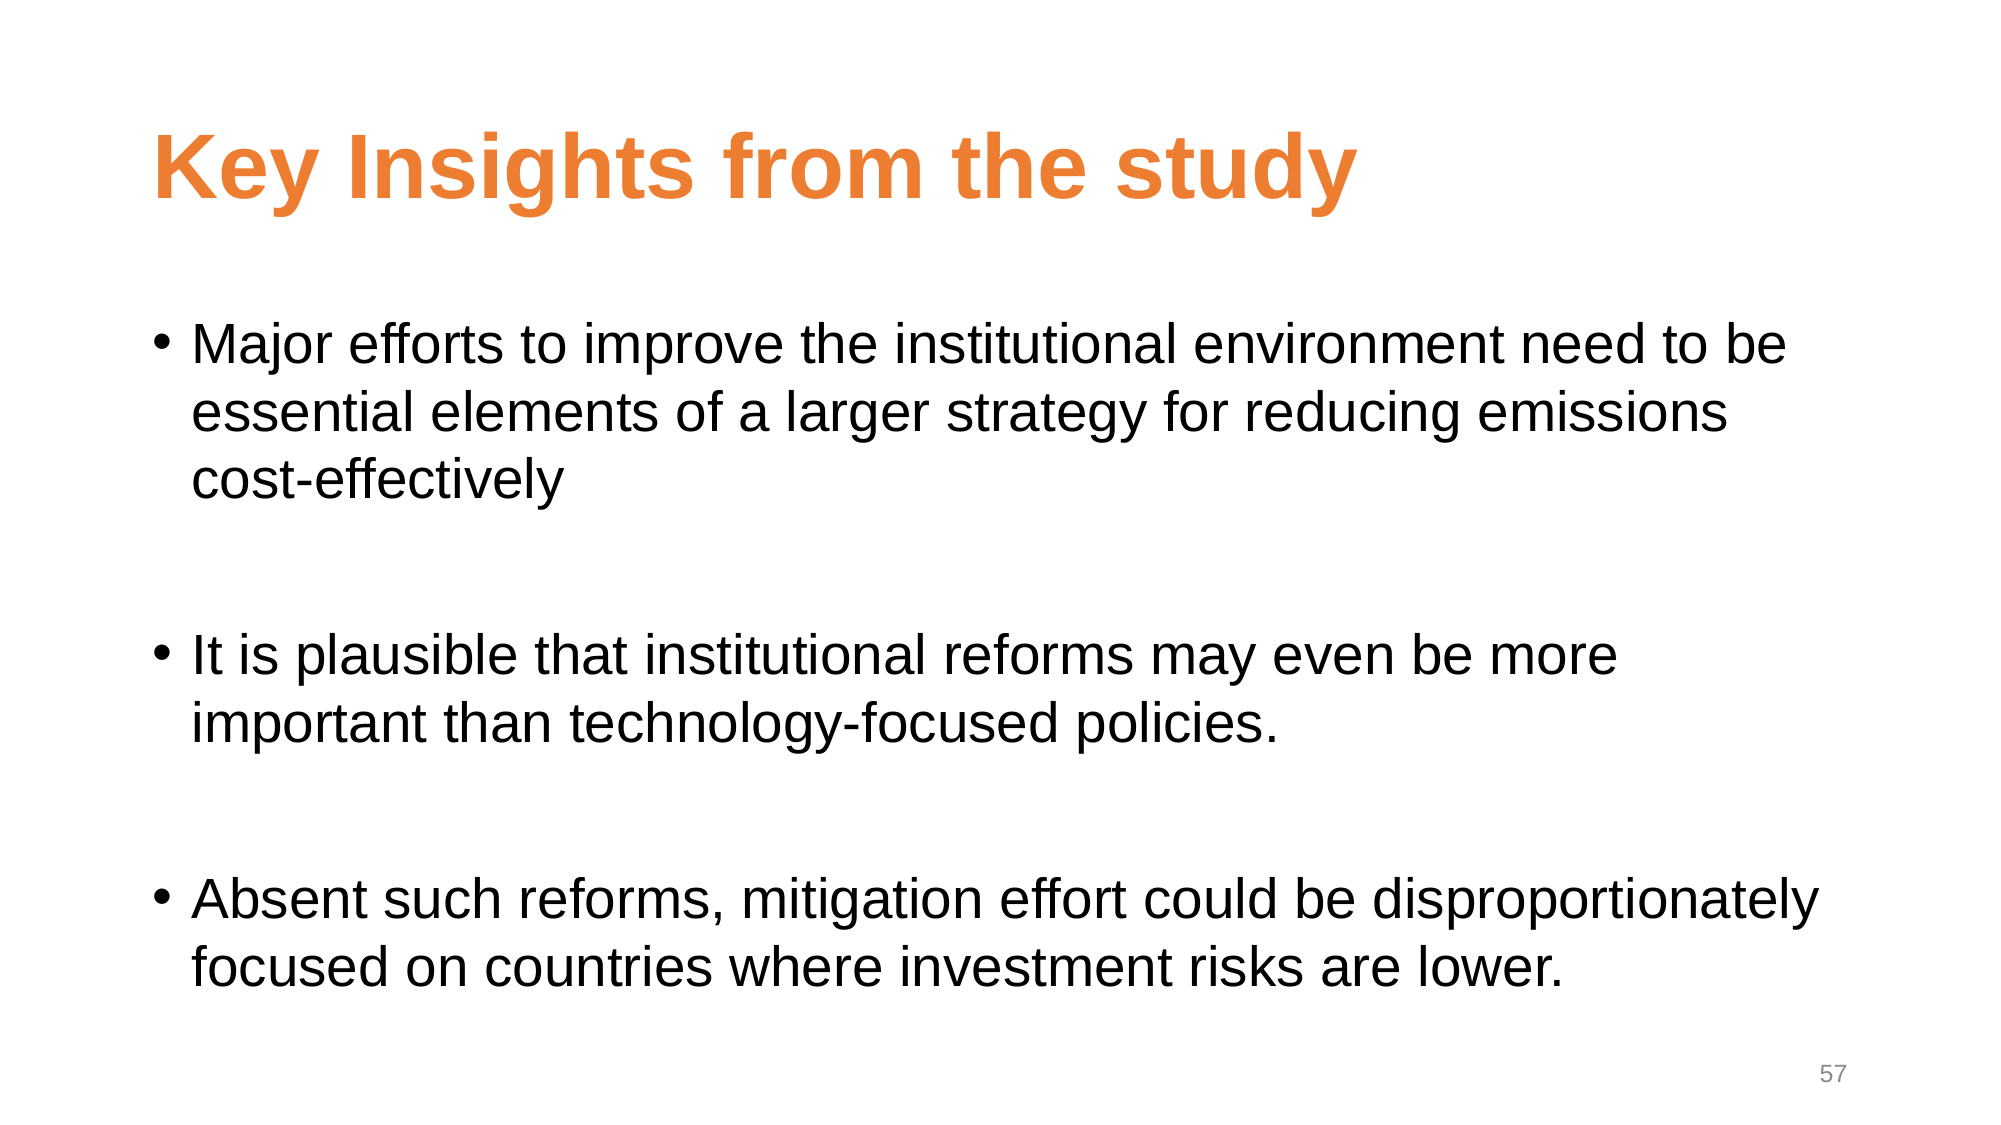

# Key Insights from the study
Major efforts to improve the institutional environment need to be essential elements of a larger strategy for reducing emissions cost-effectively

It is plausible that institutional reforms may even be more important than technology-focused policies.

Absent such reforms, mitigation effort could be disproportionately focused on countries where investment risks are lower.

57